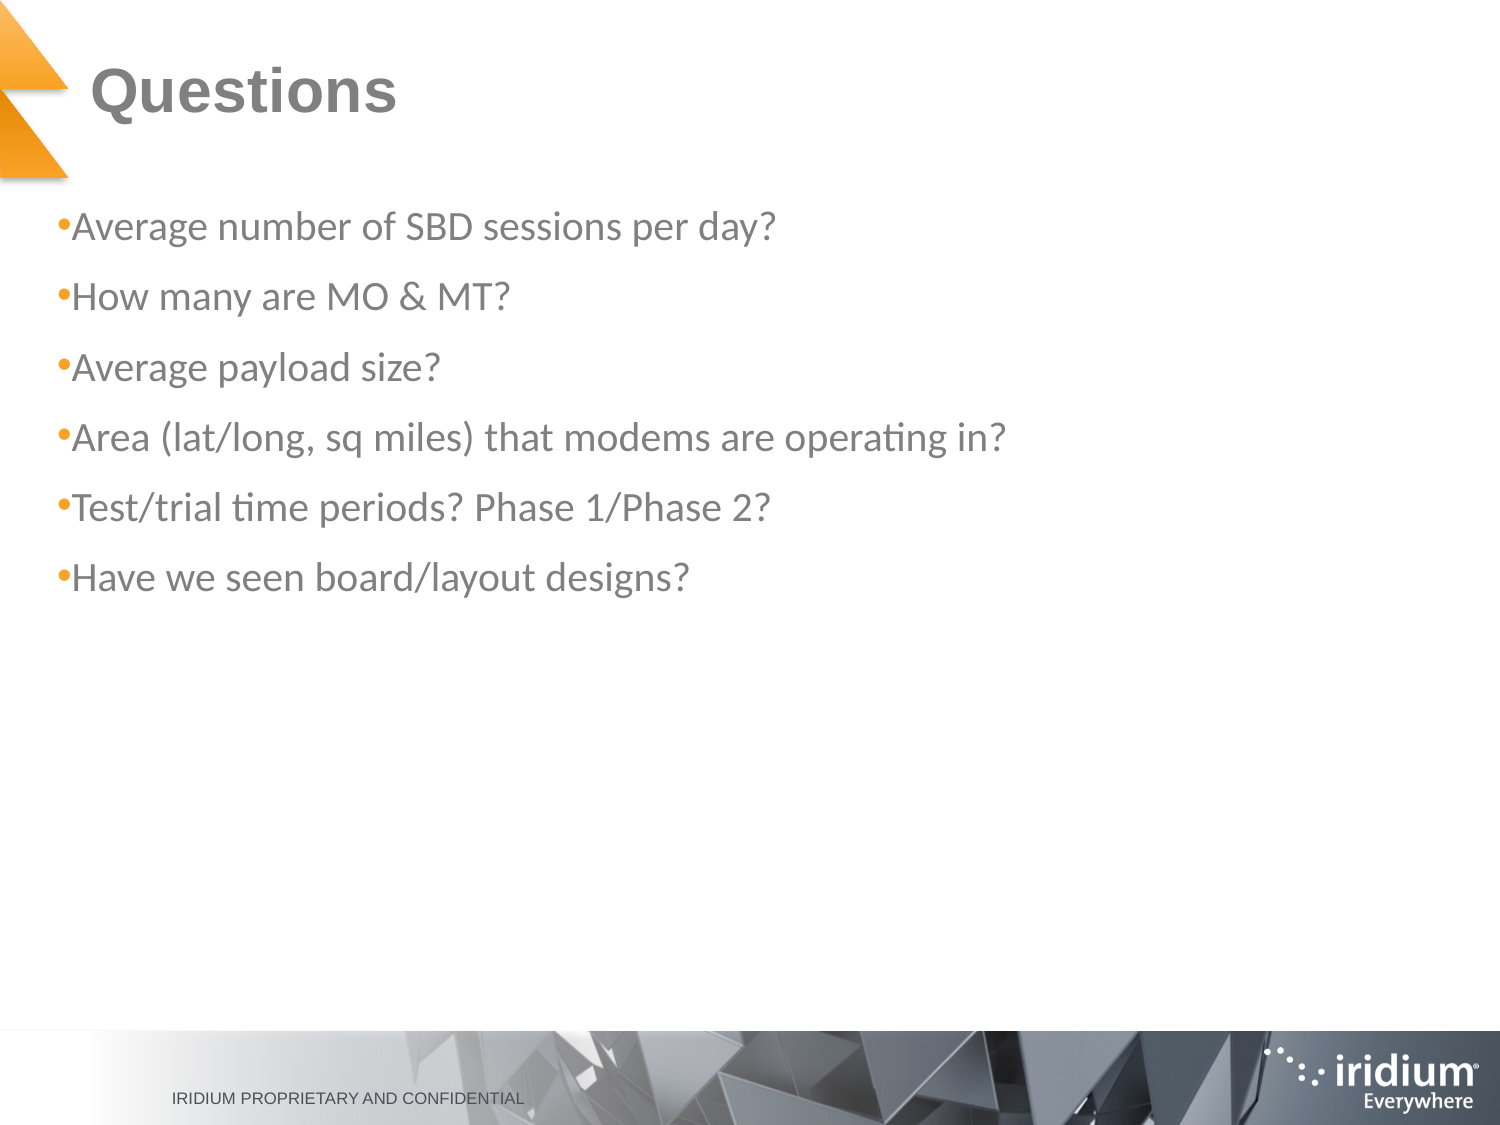

# Questions
Average number of SBD sessions per day?
How many are MO & MT?
Average payload size?
Area (lat/long, sq miles) that modems are operating in?
Test/trial time periods? Phase 1/Phase 2?
Have we seen board/layout designs?

Iridium Proprietary and Confidential